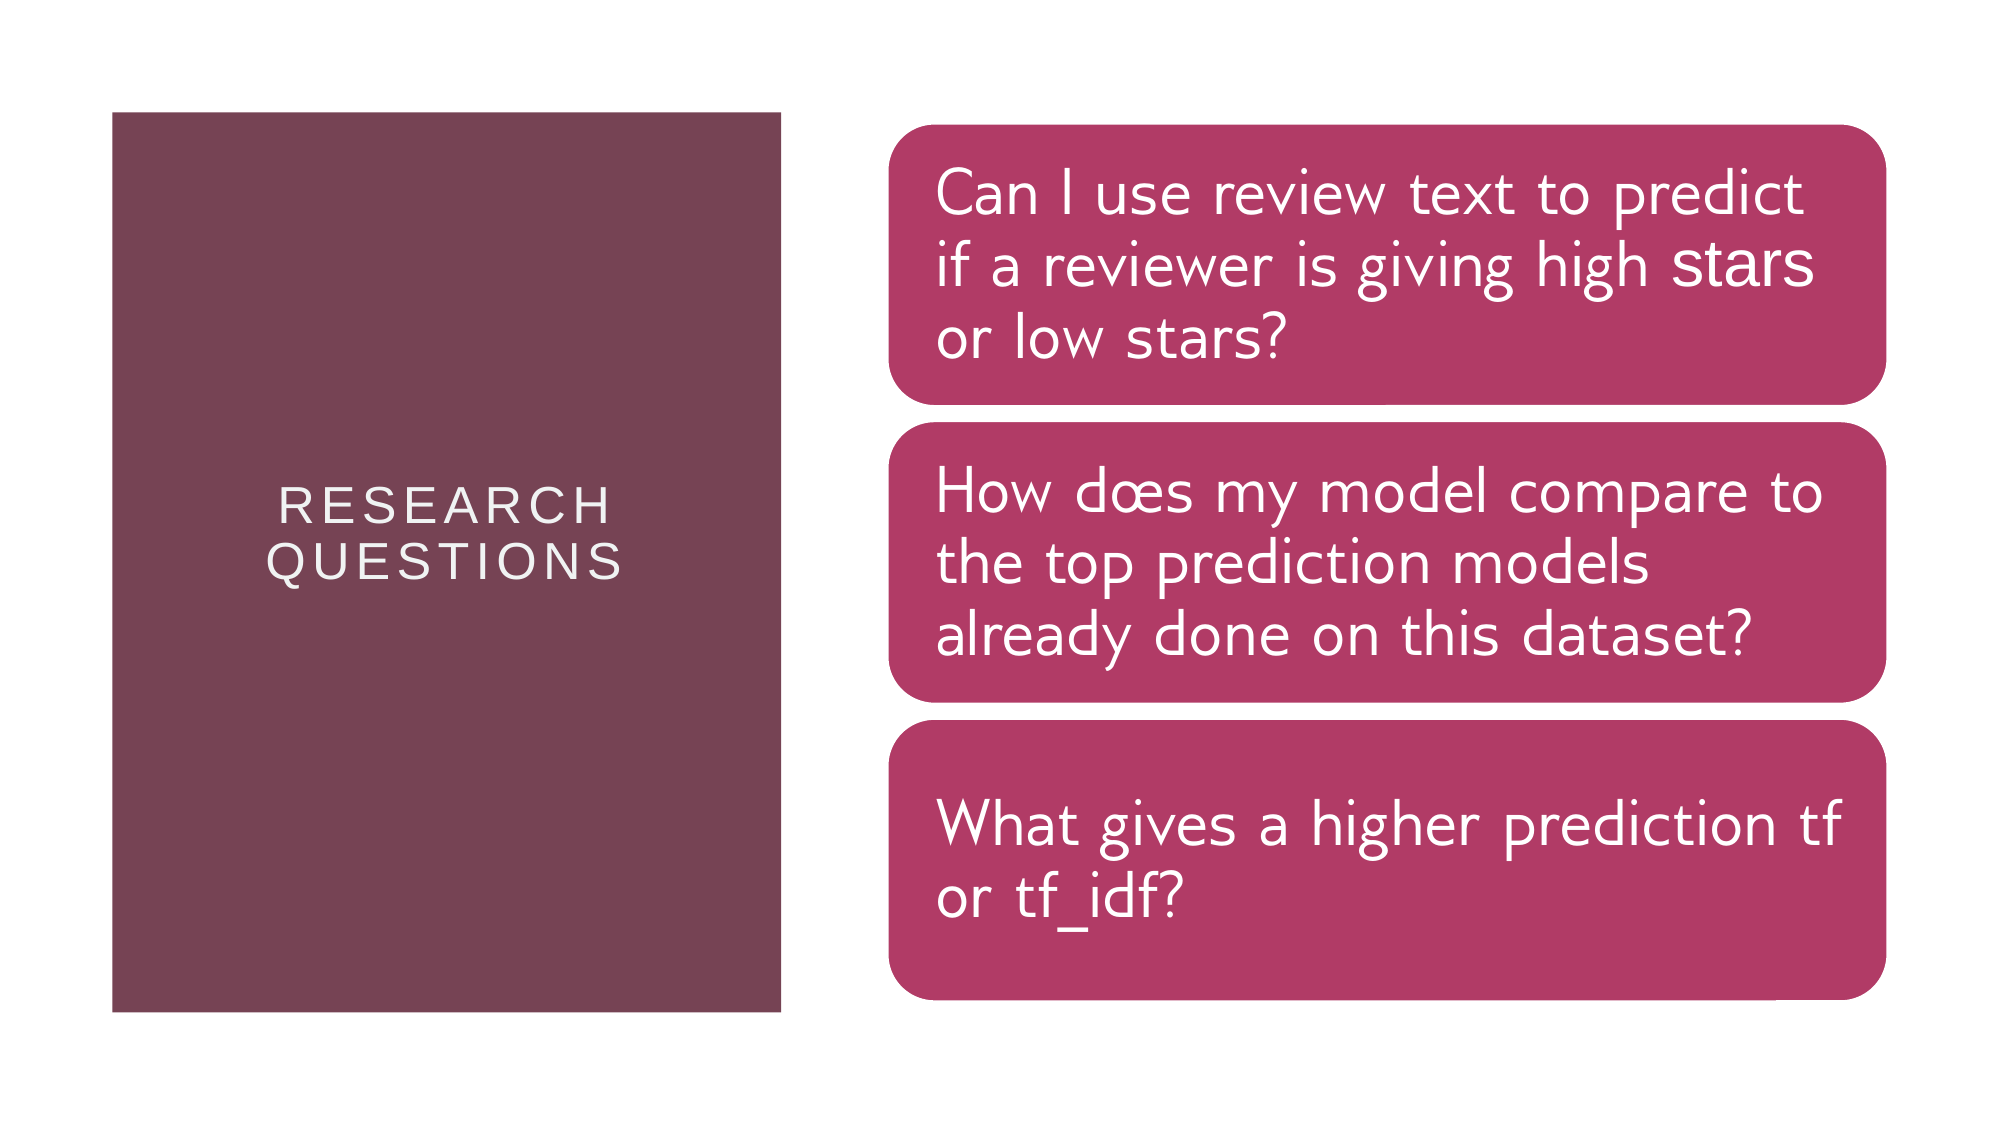

Can I use review text to predict if a reviewer is giving high stars or low stars?
How does my model compare to the top prediction models already done on this dataset?
What gives a higher prediction tf or tf_idf?
# Research questions